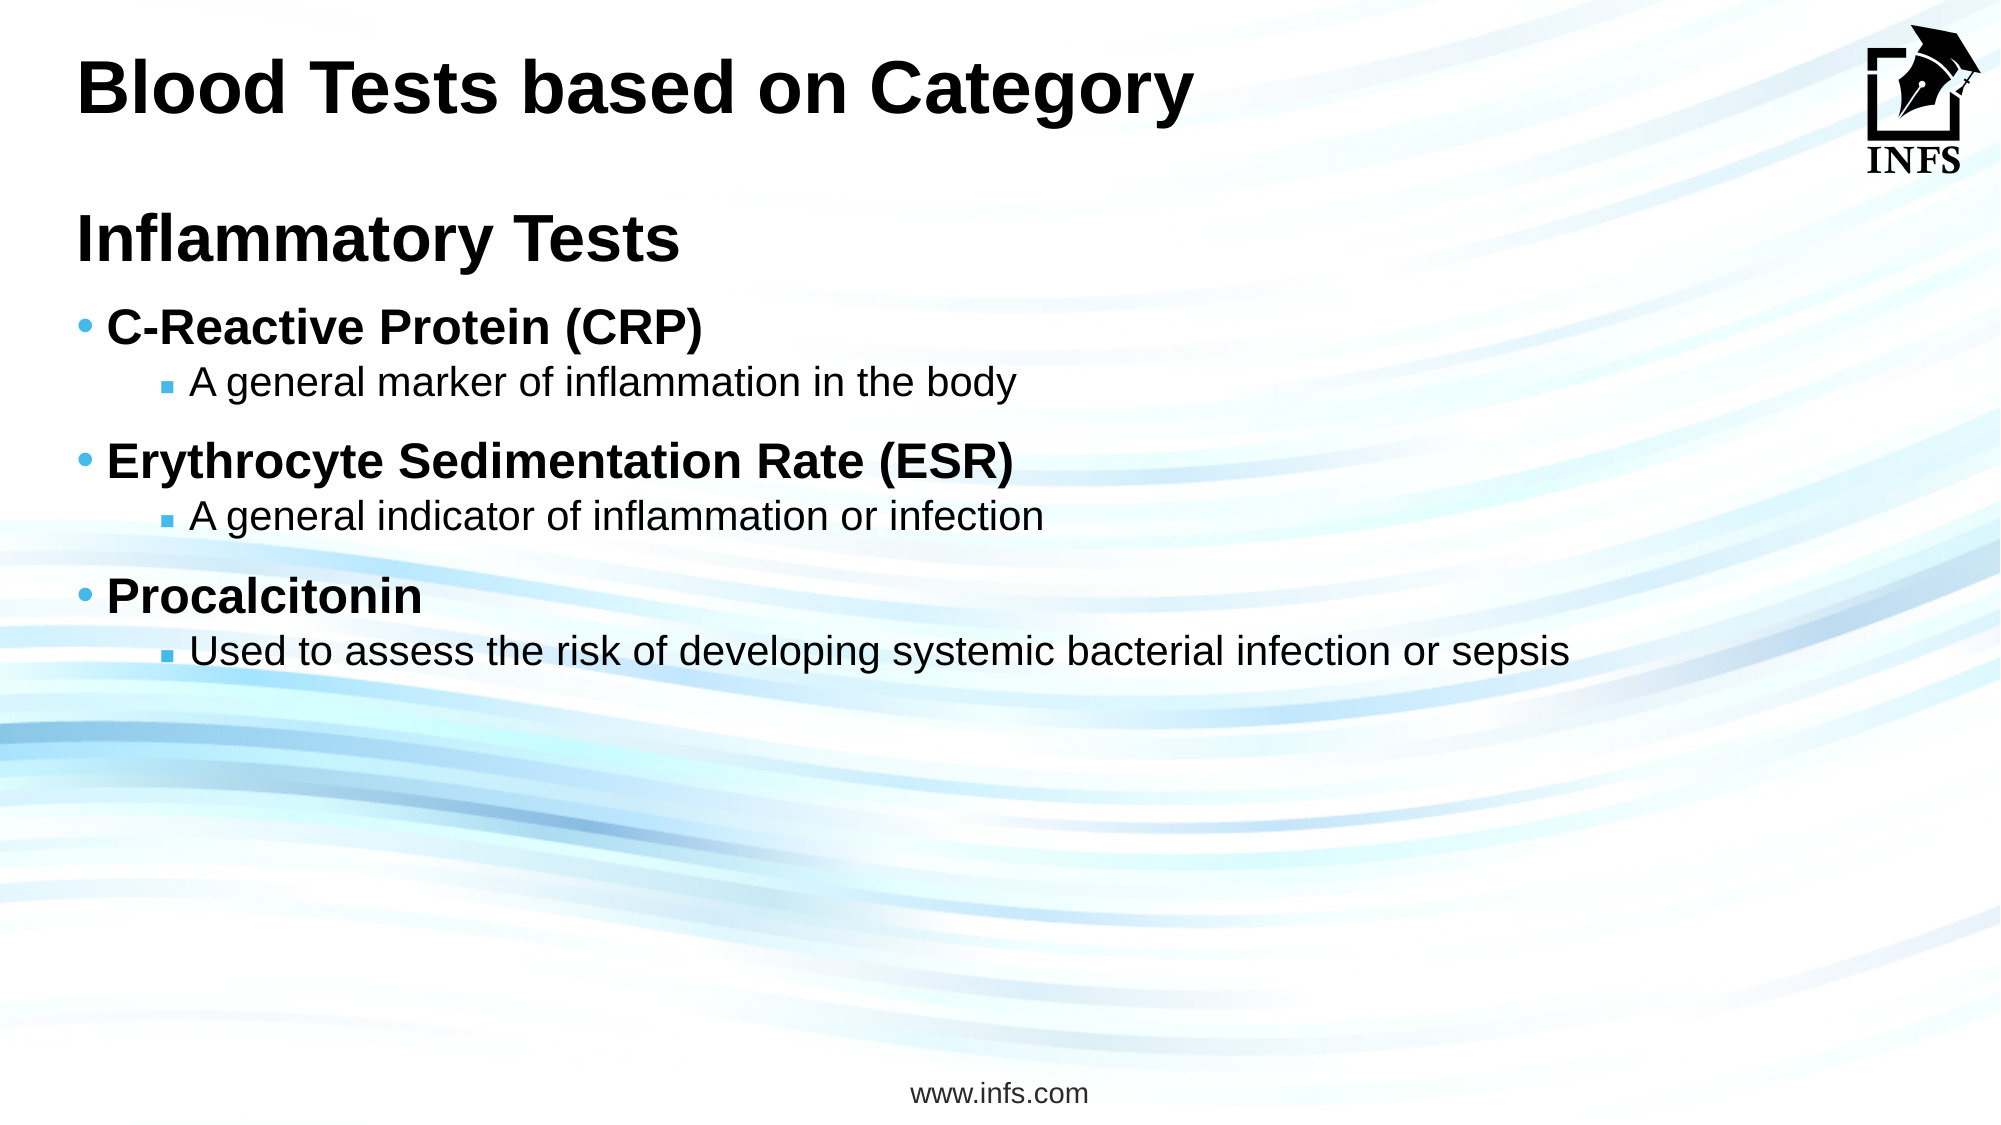

# Blood Tests based on Category
Inflammatory Tests
C-Reactive Protein (CRP)
A general marker of inflammation in the body
Erythrocyte Sedimentation Rate (ESR)
A general indicator of inflammation or infection
Procalcitonin
Used to assess the risk of developing systemic bacterial infection or sepsis